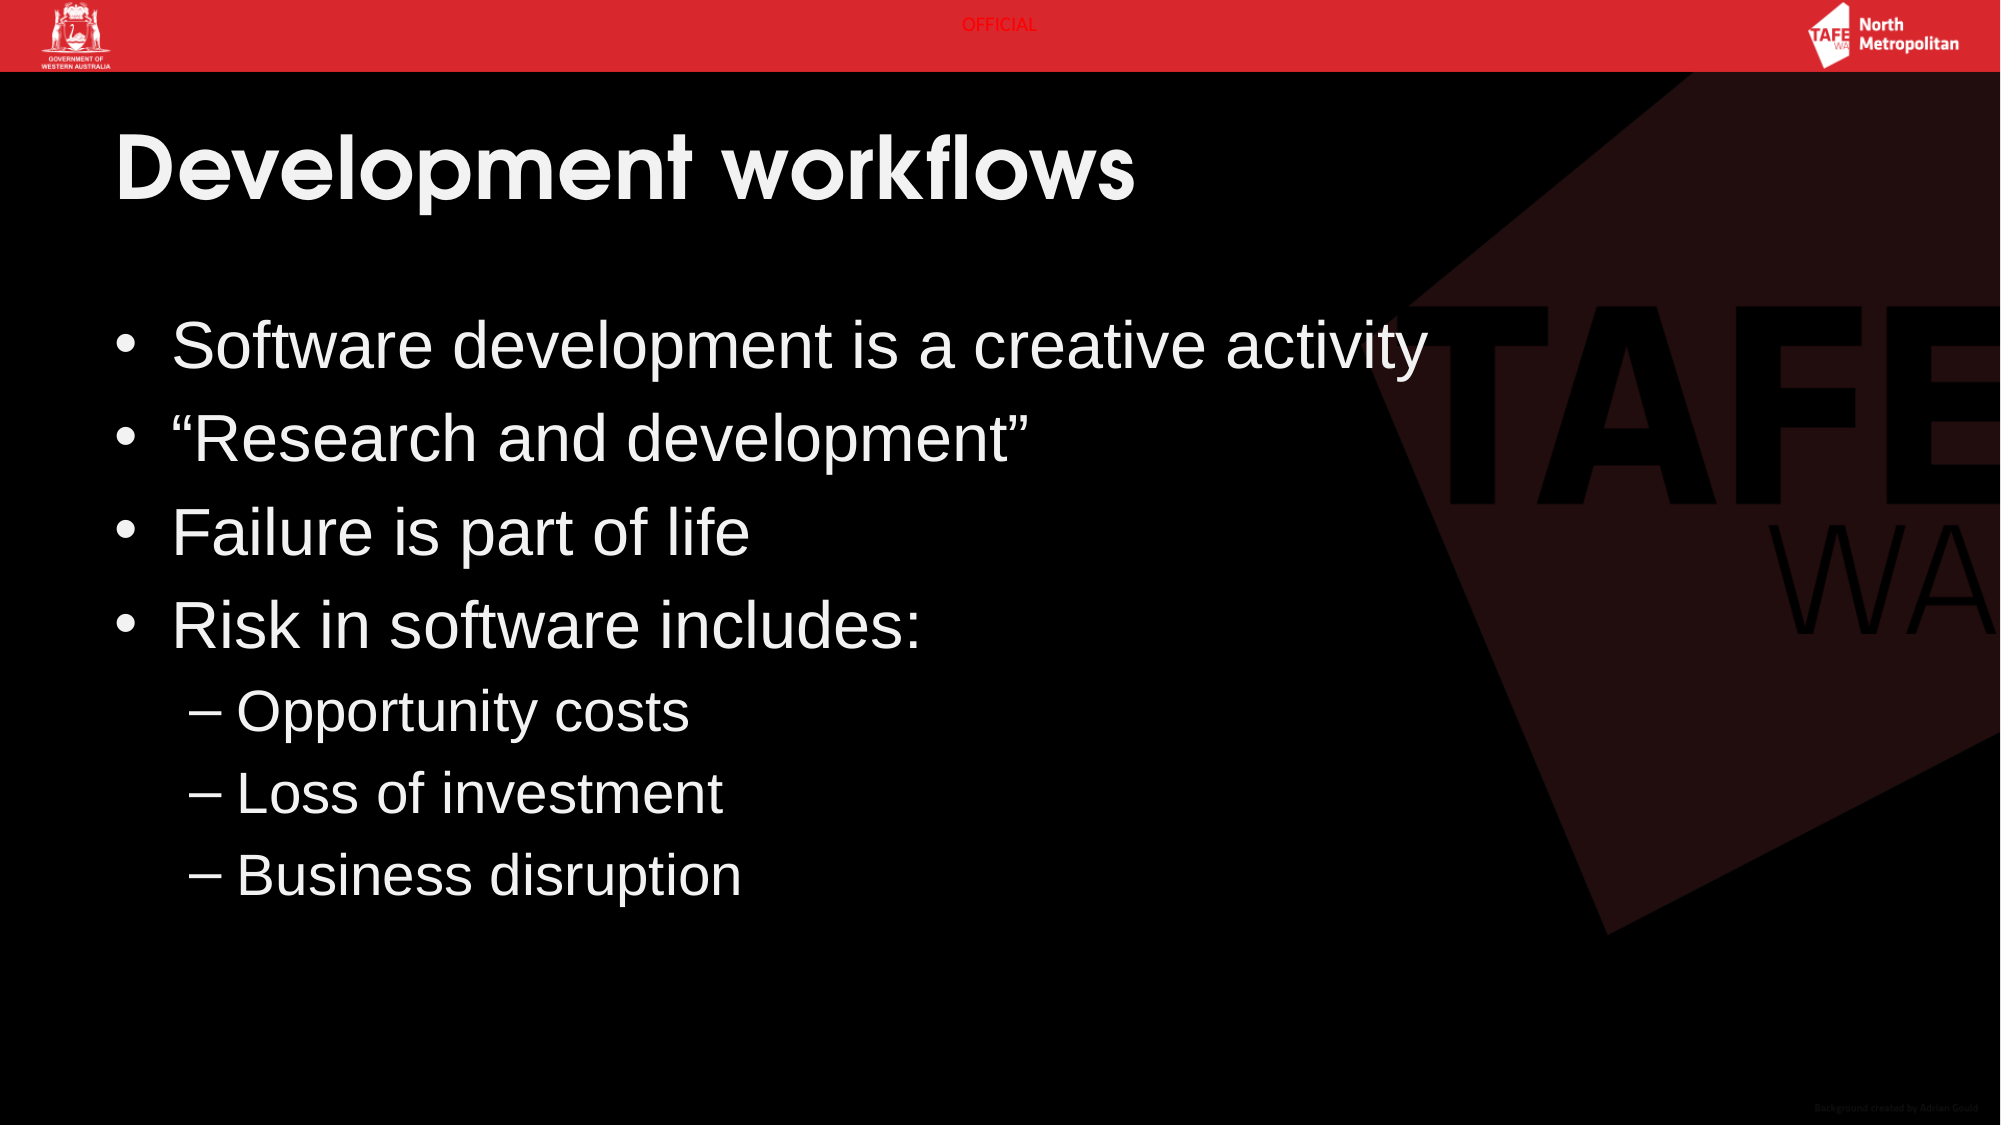

# Development workflows
Software development is a creative activity
“Research and development”
Failure is part of life
Risk in software includes:
Opportunity costs
Loss of investment
Business disruption